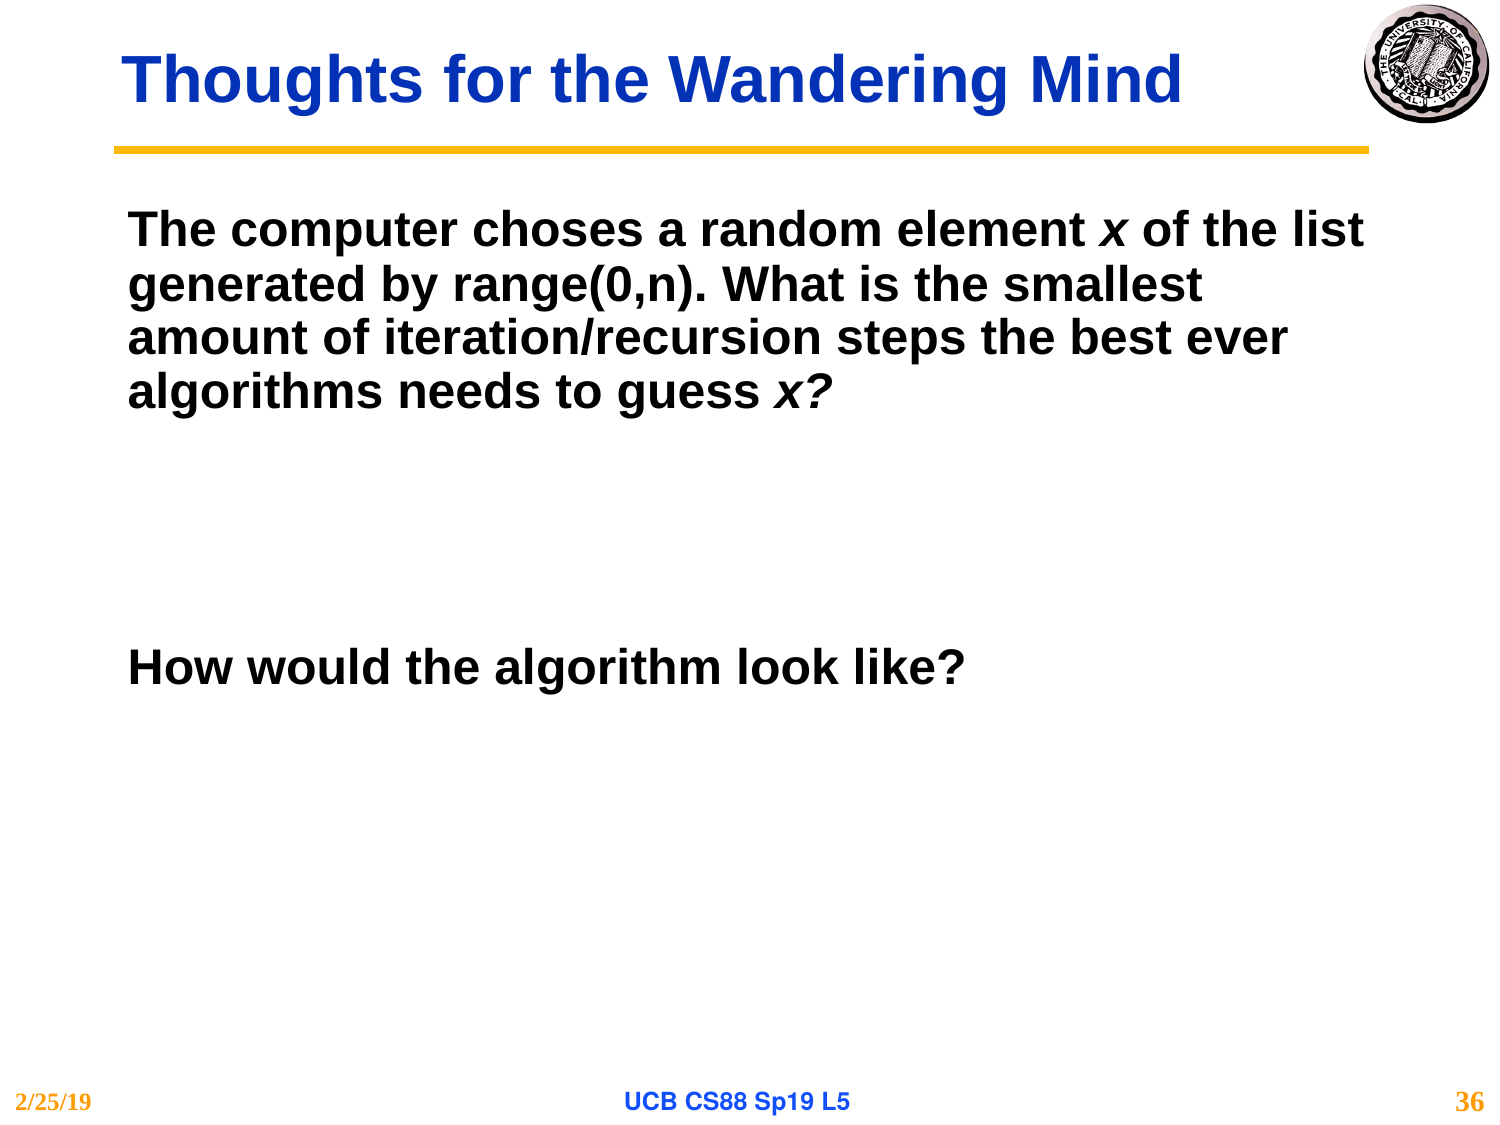

# Thoughts for the Wandering Mind
The computer choses a random element x of the list generated by range(0,n). What is the smallest amount of iteration/recursion steps the best ever algorithms needs to guess x?

How would the algorithm look like?
2/25/19
UCB CS88 Sp19 L5
36